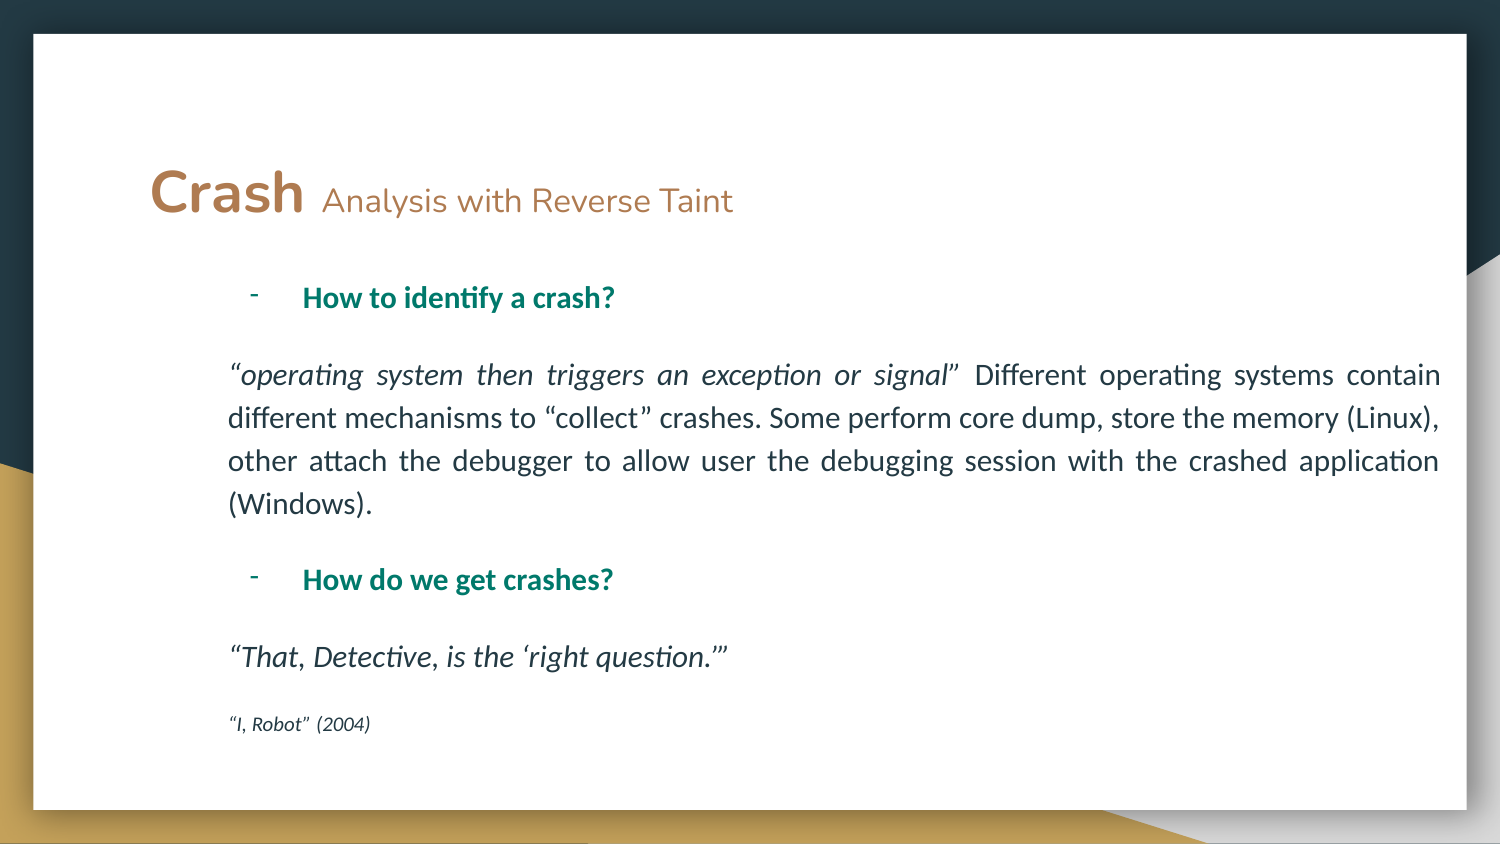

# Crash Analysis with Reverse Taint
How to identify a crash?
“operating system then triggers an exception or signal” Different operating systems contain different mechanisms to “collect” crashes. Some perform core dump, store the memory (Linux), other attach the debugger to allow user the debugging session with the crashed application (Windows).
How do we get crashes?
“That, Detective, is the ‘right question.’”
“I, Robot” (2004)